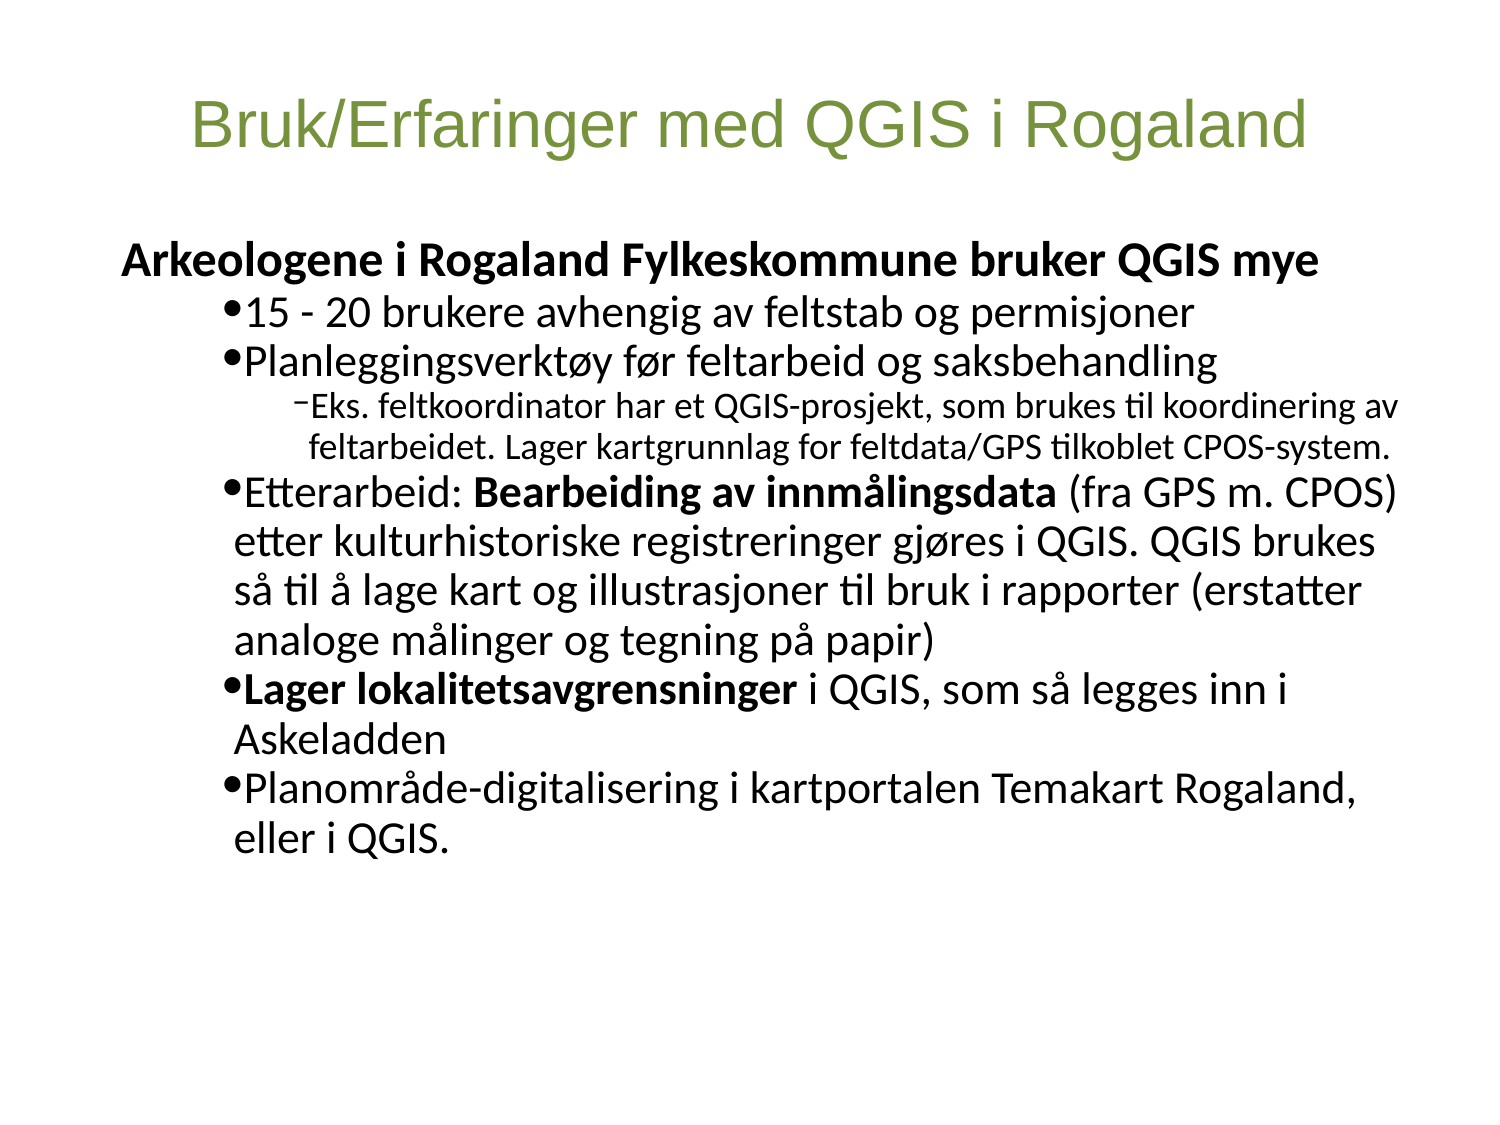

# Bruk/Erfaringer med QGIS i Rogaland

Arkeologene i Rogaland Fylkeskommune bruker QGIS mye
15 - 20 brukere avhengig av feltstab og permisjoner
Planleggingsverktøy før feltarbeid og saksbehandling
Eks. feltkoordinator har et QGIS-prosjekt, som brukes til koordinering av feltarbeidet. Lager kartgrunnlag for feltdata/GPS tilkoblet CPOS-system.
Etterarbeid: Bearbeiding av innmålingsdata (fra GPS m. CPOS) etter kulturhistoriske registreringer gjøres i QGIS. QGIS brukes så til å lage kart og illustrasjoner til bruk i rapporter (erstatter analoge målinger og tegning på papir)
Lager lokalitetsavgrensninger i QGIS, som så legges inn i Askeladden
Planområde-digitalisering i kartportalen Temakart Rogaland, eller i QGIS.